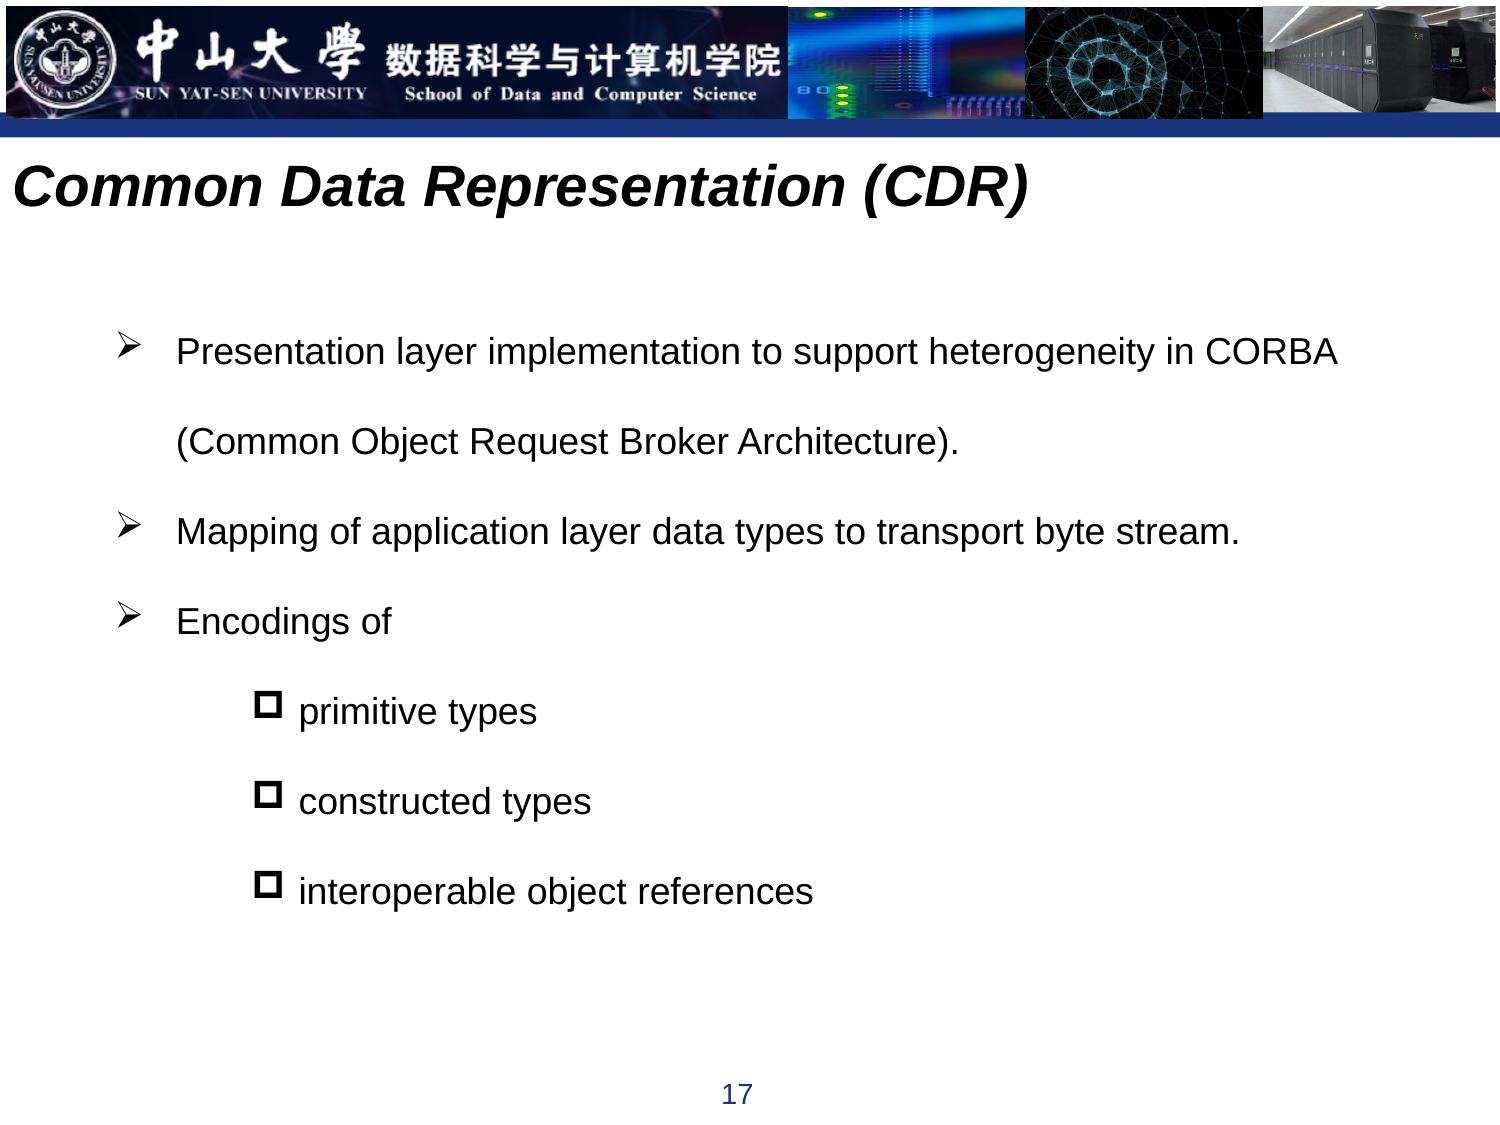

Common Data Representation (CDR)
Presentation layer implementation to support heterogeneity in CORBA (Common Object Request Broker Architecture).
Mapping of application layer data types to transport byte stream.
Encodings of
primitive types
constructed types
interoperable object references
17